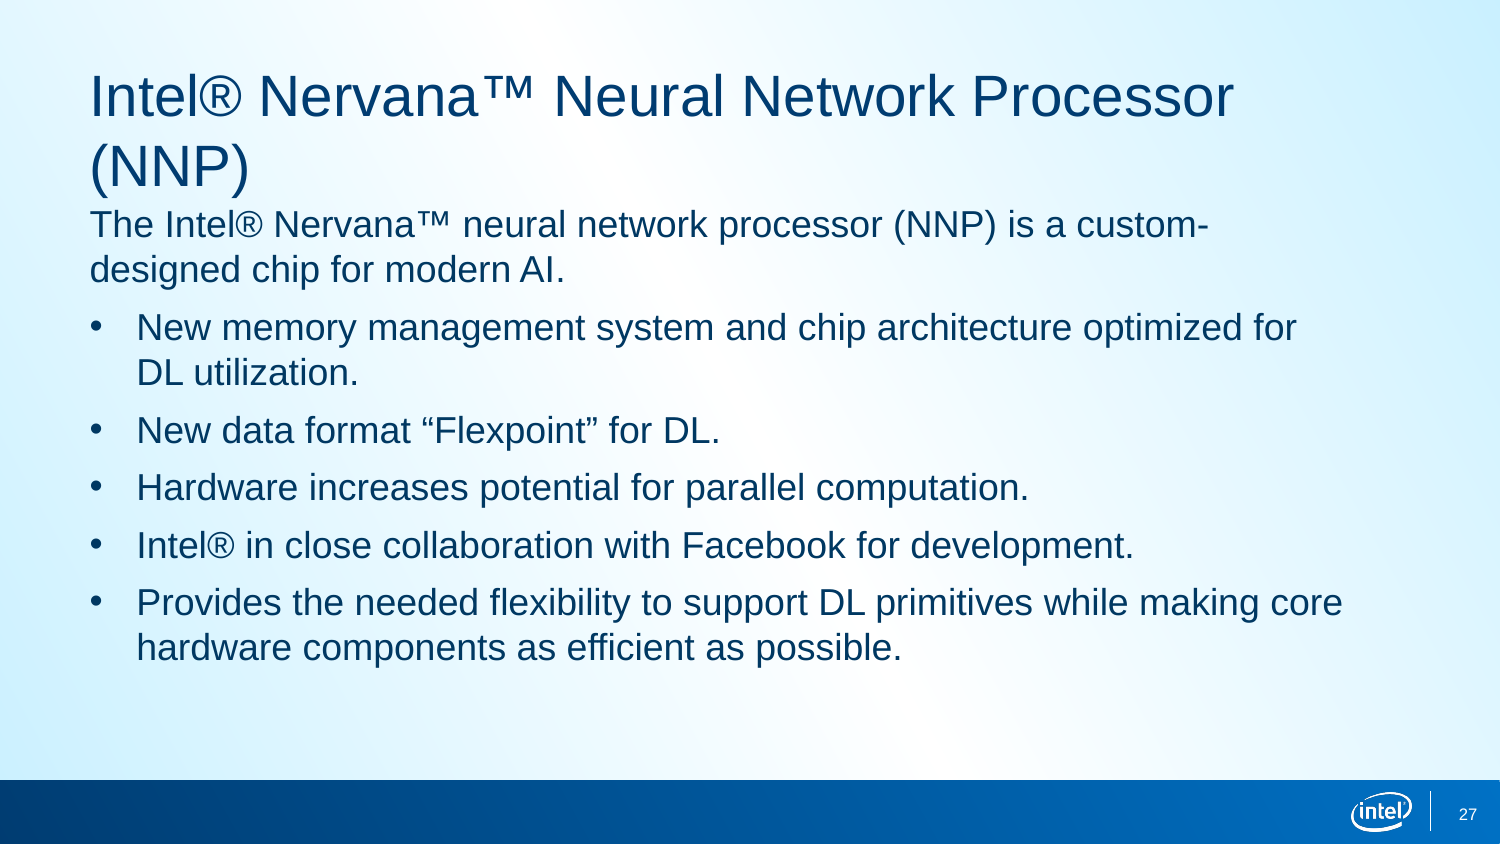

Intel® Nervana™ Neural Network Processor (NNP)
The Intel® Nervana™ neural network processor (NNP) is a custom-designed chip for modern AI.
New memory management system and chip architecture optimized for DL utilization.
New data format “Flexpoint” for DL.
Hardware increases potential for parallel computation.
Intel® in close collaboration with Facebook for development.
Provides the needed flexibility to support DL primitives while making core hardware components as efficient as possible.
27